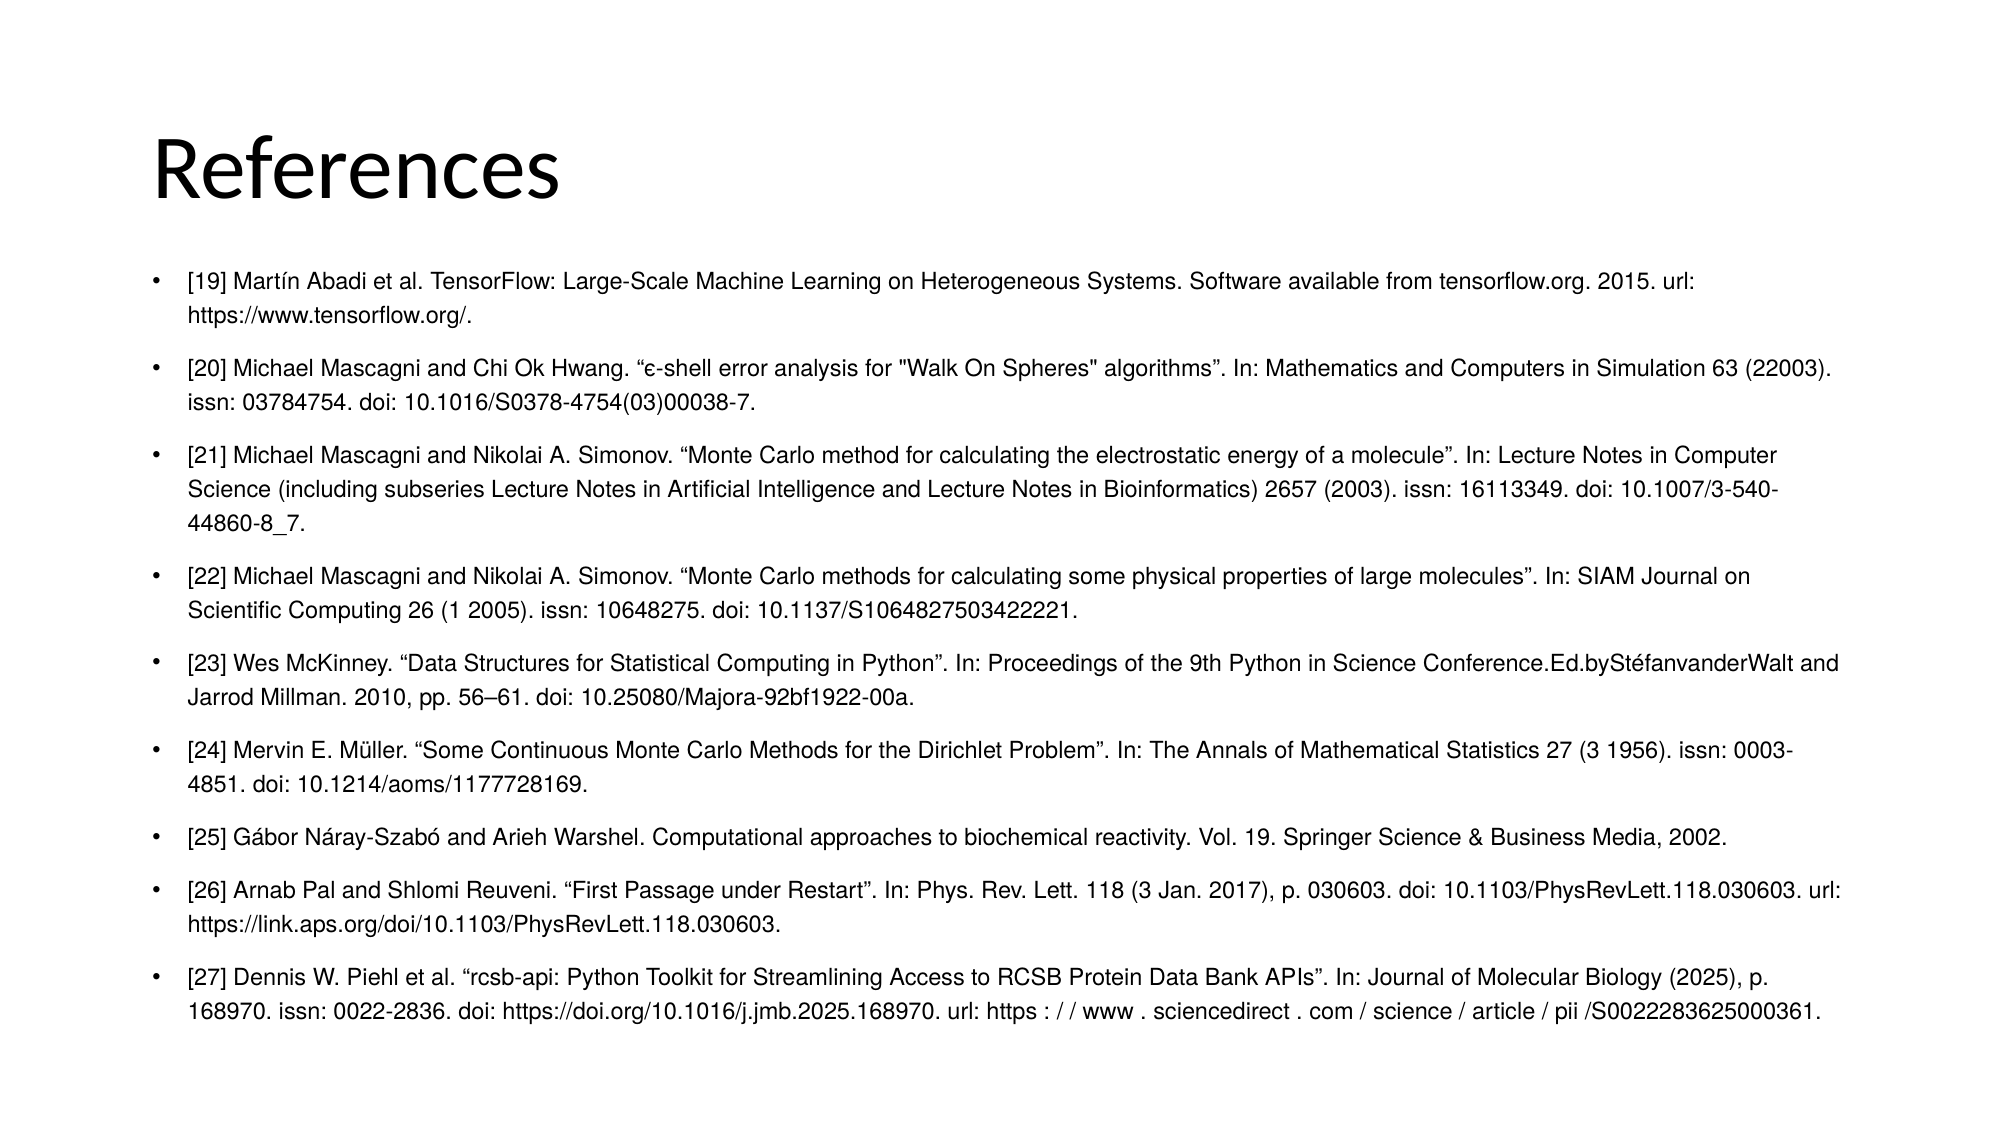

# References
[19] Martín Abadi et al. TensorFlow: Large-Scale Machine Learning on Heterogeneous Systems. Software available from tensorflow.org. 2015. url: https://www.tensorflow.org/.
[20] Michael Mascagni and Chi Ok Hwang. “ϵ-shell error analysis for "Walk On Spheres" algorithms”. In: Mathematics and Computers in Simulation 63 (22003). issn: 03784754. doi: 10.1016/S0378-4754(03)00038-7.
[21] Michael Mascagni and Nikolai A. Simonov. “Monte Carlo method for calculating the electrostatic energy of a molecule”. In: Lecture Notes in Computer Science (including subseries Lecture Notes in Artificial Intelligence and Lecture Notes in Bioinformatics) 2657 (2003). issn: 16113349. doi: 10.1007/3-540-44860-8_7.
[22] Michael Mascagni and Nikolai A. Simonov. “Monte Carlo methods for calculating some physical properties of large molecules”. In: SIAM Journal on Scientific Computing 26 (1 2005). issn: 10648275. doi: 10.1137/S1064827503422221.
[23] Wes McKinney. “Data Structures for Statistical Computing in Python”. In: Proceedings of the 9th Python in Science Conference.Ed.byStéfanvanderWalt and Jarrod Millman. 2010, pp. 56–61. doi: 10.25080/Majora-92bf1922-00a.
[24] Mervin E. Müller. “Some Continuous Monte Carlo Methods for the Dirichlet Problem”. In: The Annals of Mathematical Statistics 27 (3 1956). issn: 0003-4851. doi: 10.1214/aoms/1177728169.
[25] Gábor Náray-Szabó and Arieh Warshel. Computational approaches to biochemical reactivity. Vol. 19. Springer Science & Business Media, 2002.
[26] Arnab Pal and Shlomi Reuveni. “First Passage under Restart”. In: Phys. Rev. Lett. 118 (3 Jan. 2017), p. 030603. doi: 10.1103/PhysRevLett.118.030603. url: https://link.aps.org/doi/10.1103/PhysRevLett.118.030603.
[27] Dennis W. Piehl et al. “rcsb-api: Python Toolkit for Streamlining Access to RCSB Protein Data Bank APIs”. In: Journal of Molecular Biology (2025), p. 168970. issn: 0022-2836. doi: https://doi.org/10.1016/j.jmb.2025.168970. url: https : / / www . sciencedirect . com / science / article / pii /S0022283625000361.